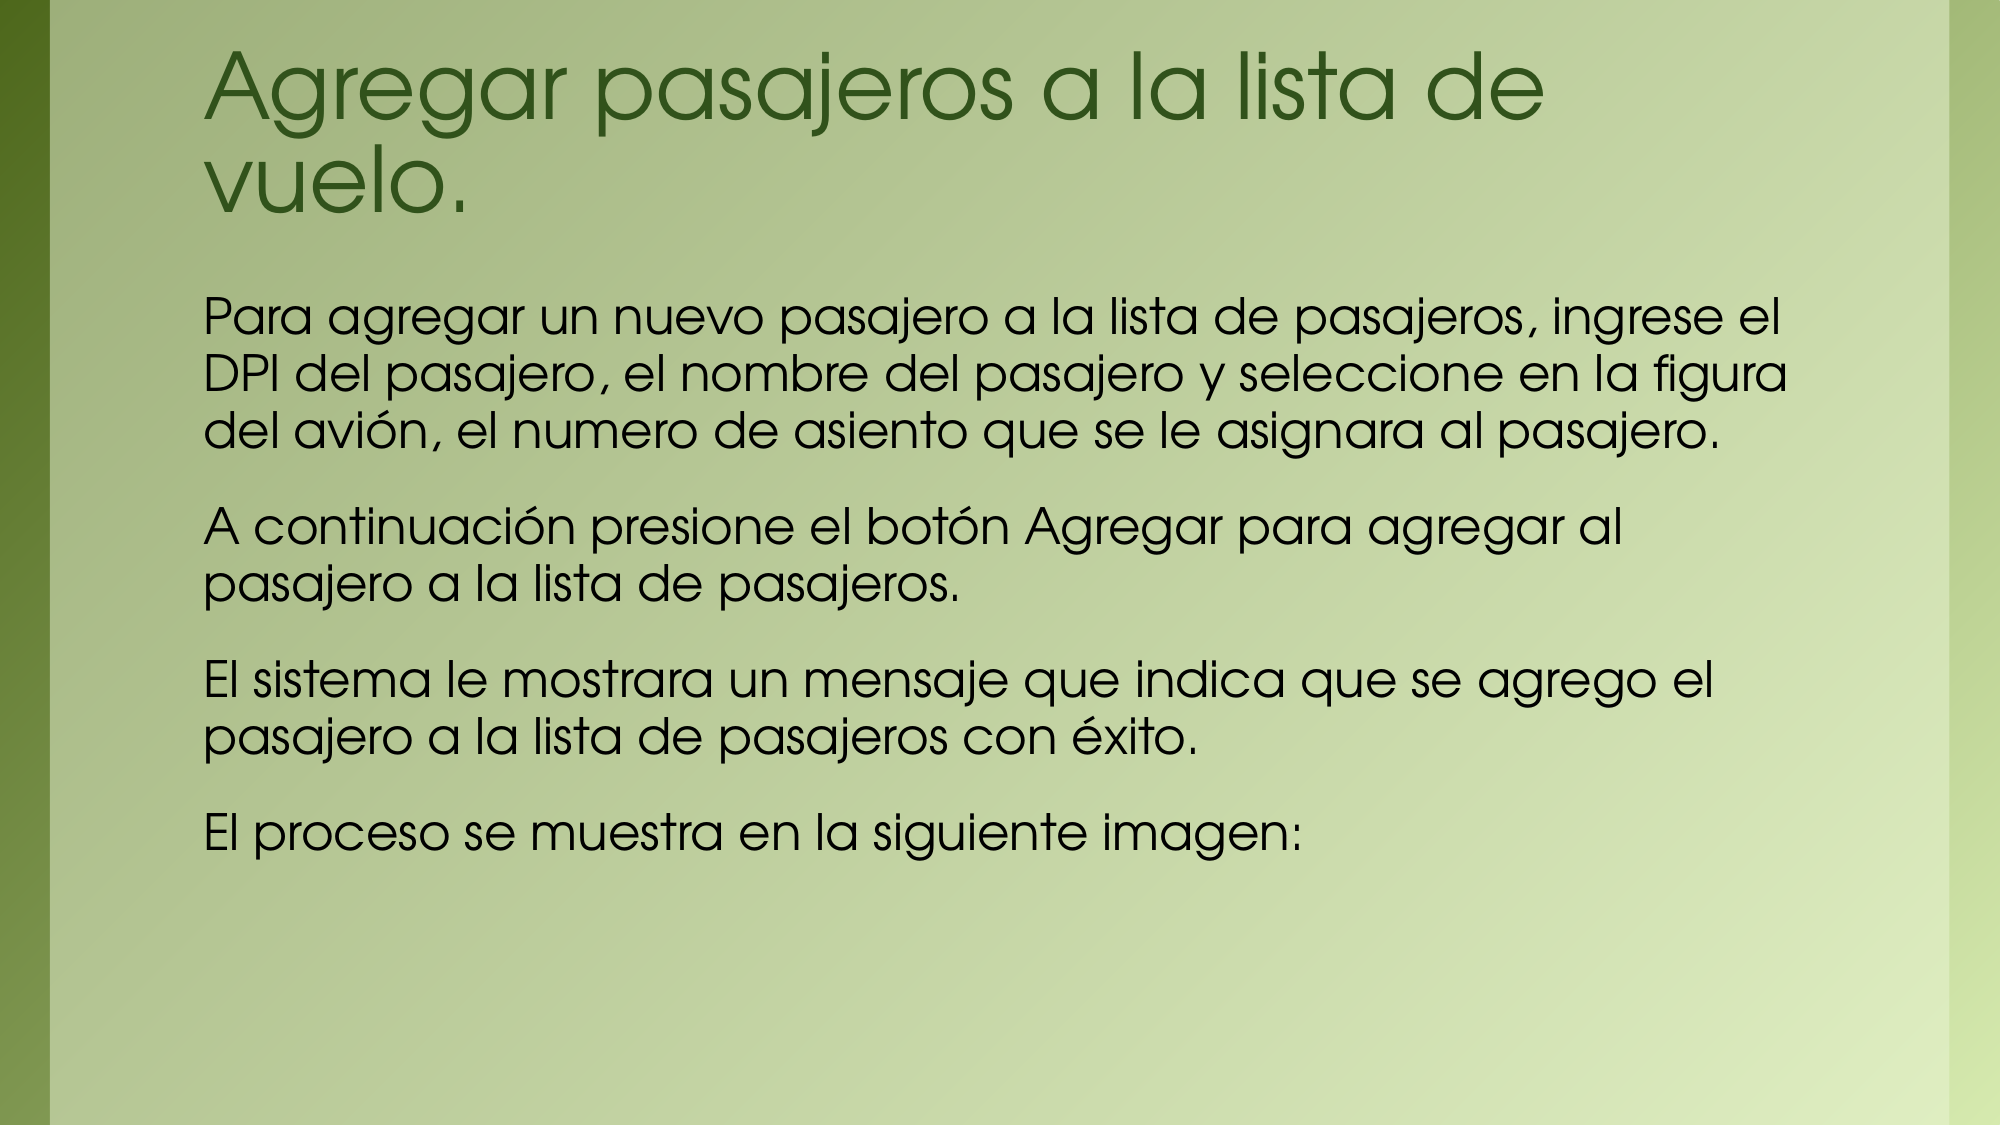

# Agregar pasajeros a la lista de vuelo.
Para agregar un nuevo pasajero a la lista de pasajeros, ingrese el DPI del pasajero, el nombre del pasajero y seleccione en la figura del avión, el numero de asiento que se le asignara al pasajero.
A continuación presione el botón Agregar para agregar al pasajero a la lista de pasajeros.
El sistema le mostrara un mensaje que indica que se agrego el pasajero a la lista de pasajeros con éxito.
El proceso se muestra en la siguiente imagen: